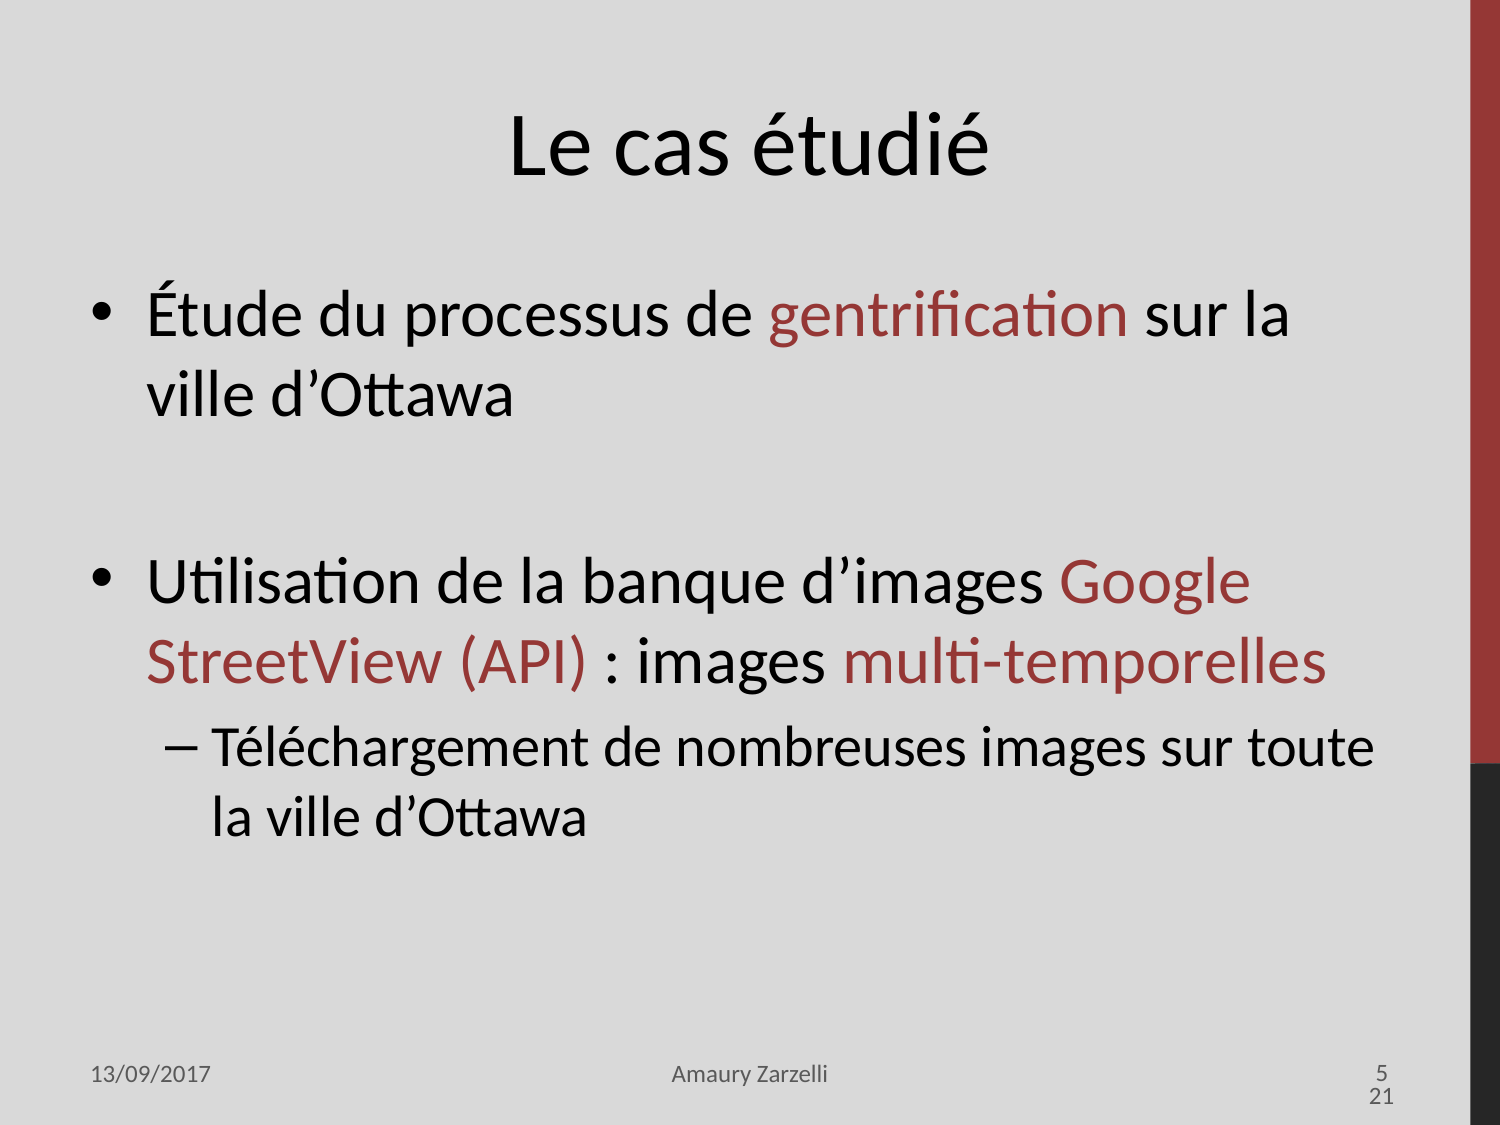

# Le cas étudié
Étude du processus de gentrification sur la ville d’Ottawa

Utilisation de la banque d’images Google StreetView (API) : images multi-temporelles
Téléchargement de nombreuses images sur toute la ville d’Ottawa
5
13/09/2017
Amaury Zarzelli